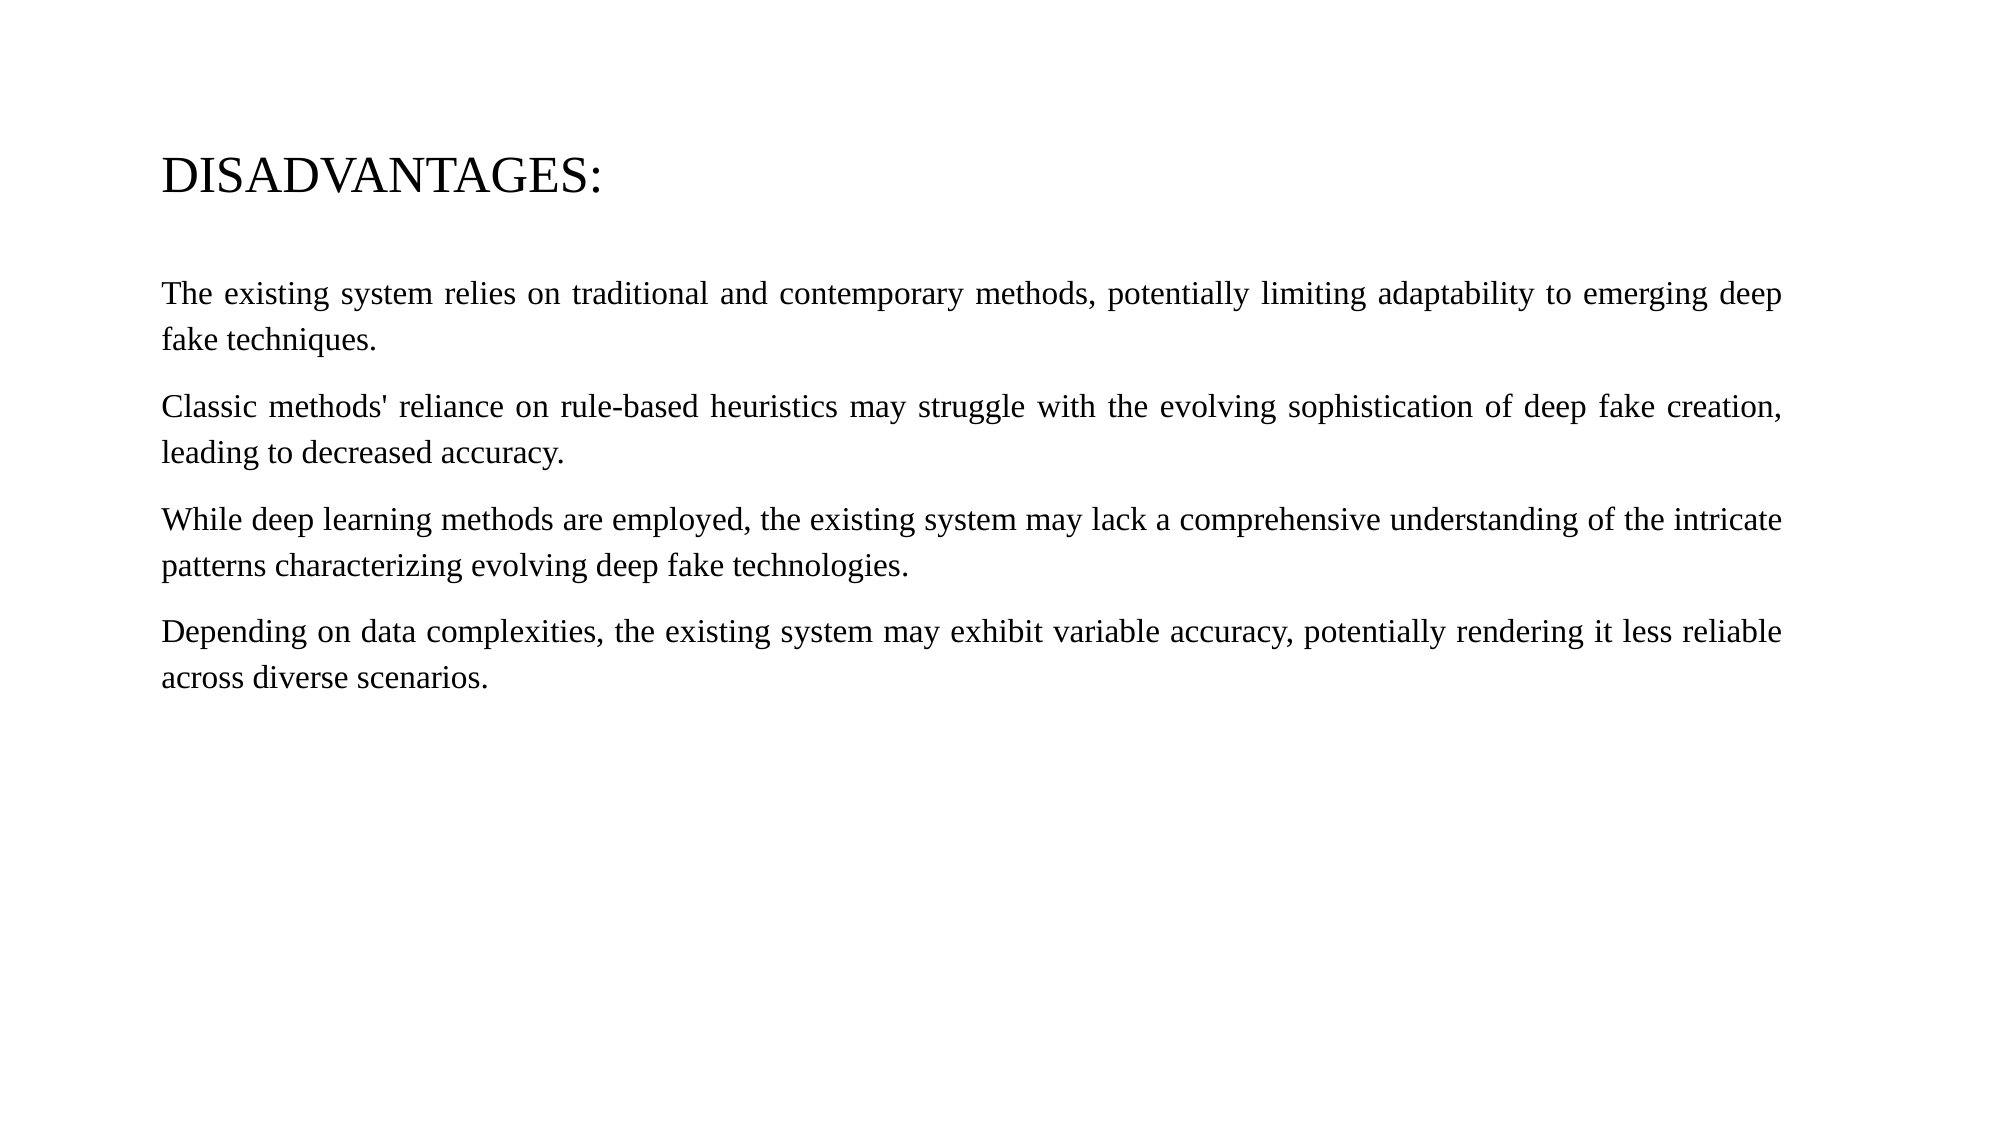

DISADVANTAGES:

The existing system relies on traditional and contemporary methods, potentially limiting adaptability to emerging deep fake techniques.
Classic methods' reliance on rule-based heuristics may struggle with the evolving sophistication of deep fake creation, leading to decreased accuracy.
While deep learning methods are employed, the existing system may lack a comprehensive understanding of the intricate patterns characterizing evolving deep fake technologies.
Depending on data complexities, the existing system may exhibit variable accuracy, potentially rendering it less reliable across diverse scenarios.